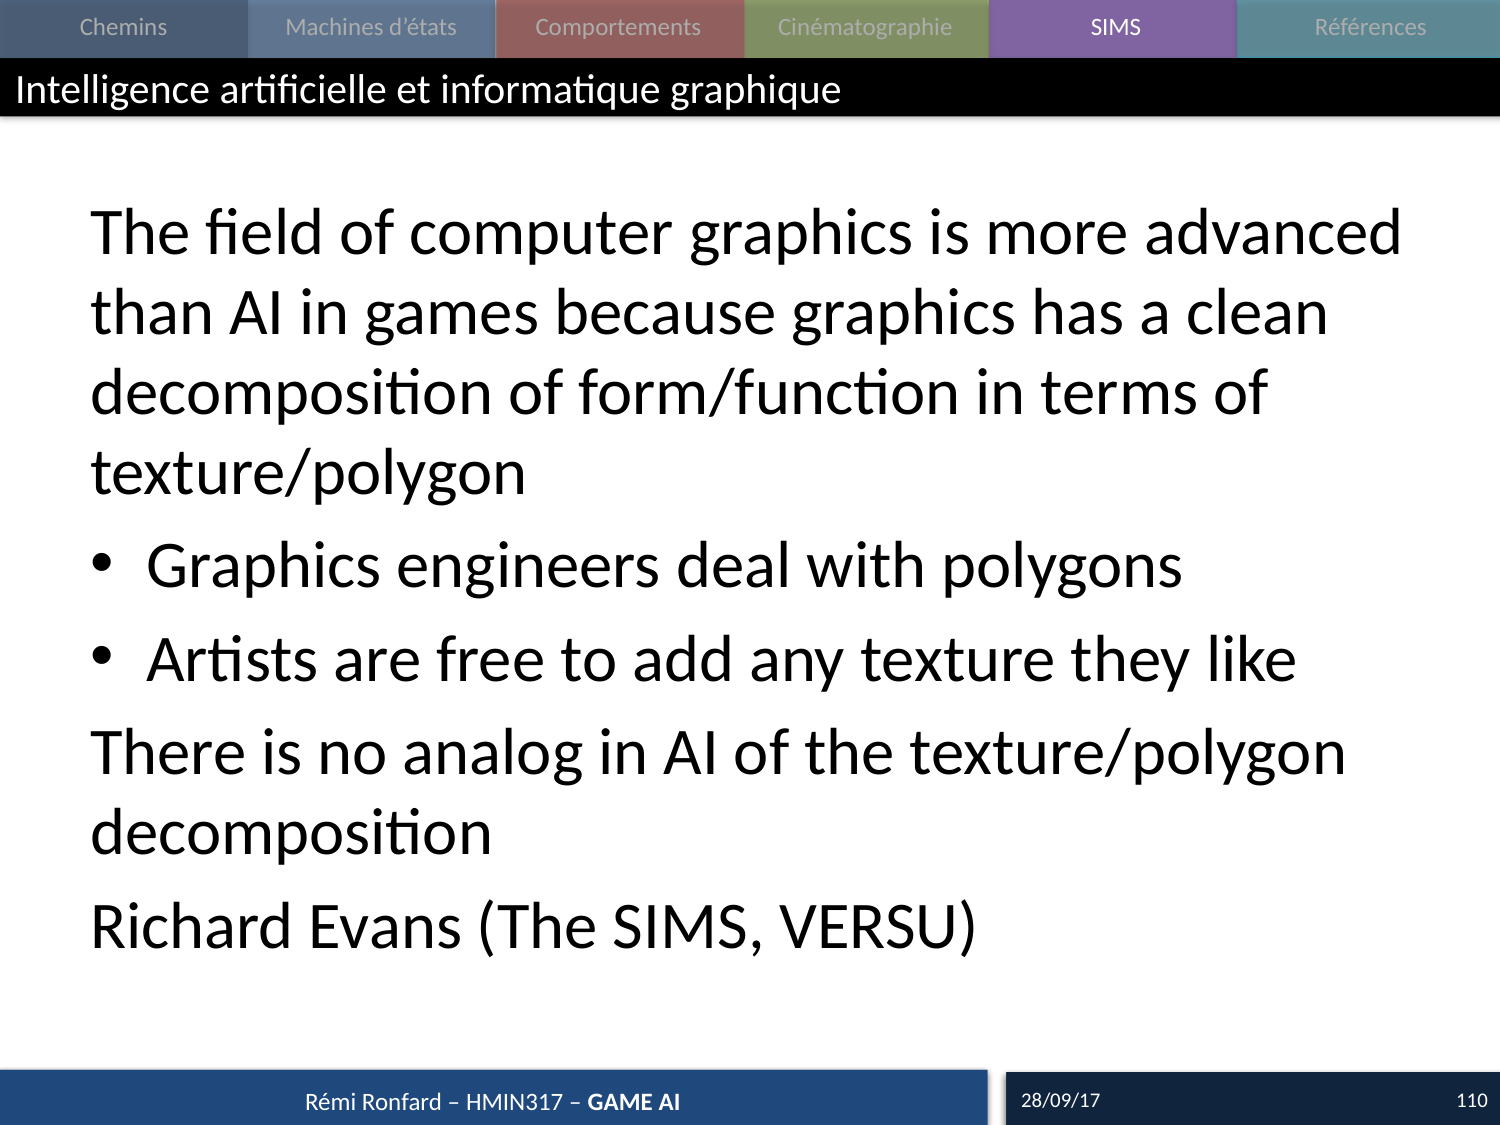

# Intelligence artificielle et informatique graphique
The field of computer graphics is more advanced than AI in games because graphics has a clean decomposition of form/function in terms of texture/polygon
Graphics engineers deal with polygons
Artists are free to add any texture they like
There is no analog in AI of the texture/polygon decomposition
Richard Evans (The SIMS, VERSU)
28/09/17
110
Rémi Ronfard – HMIN317 – GAME AI